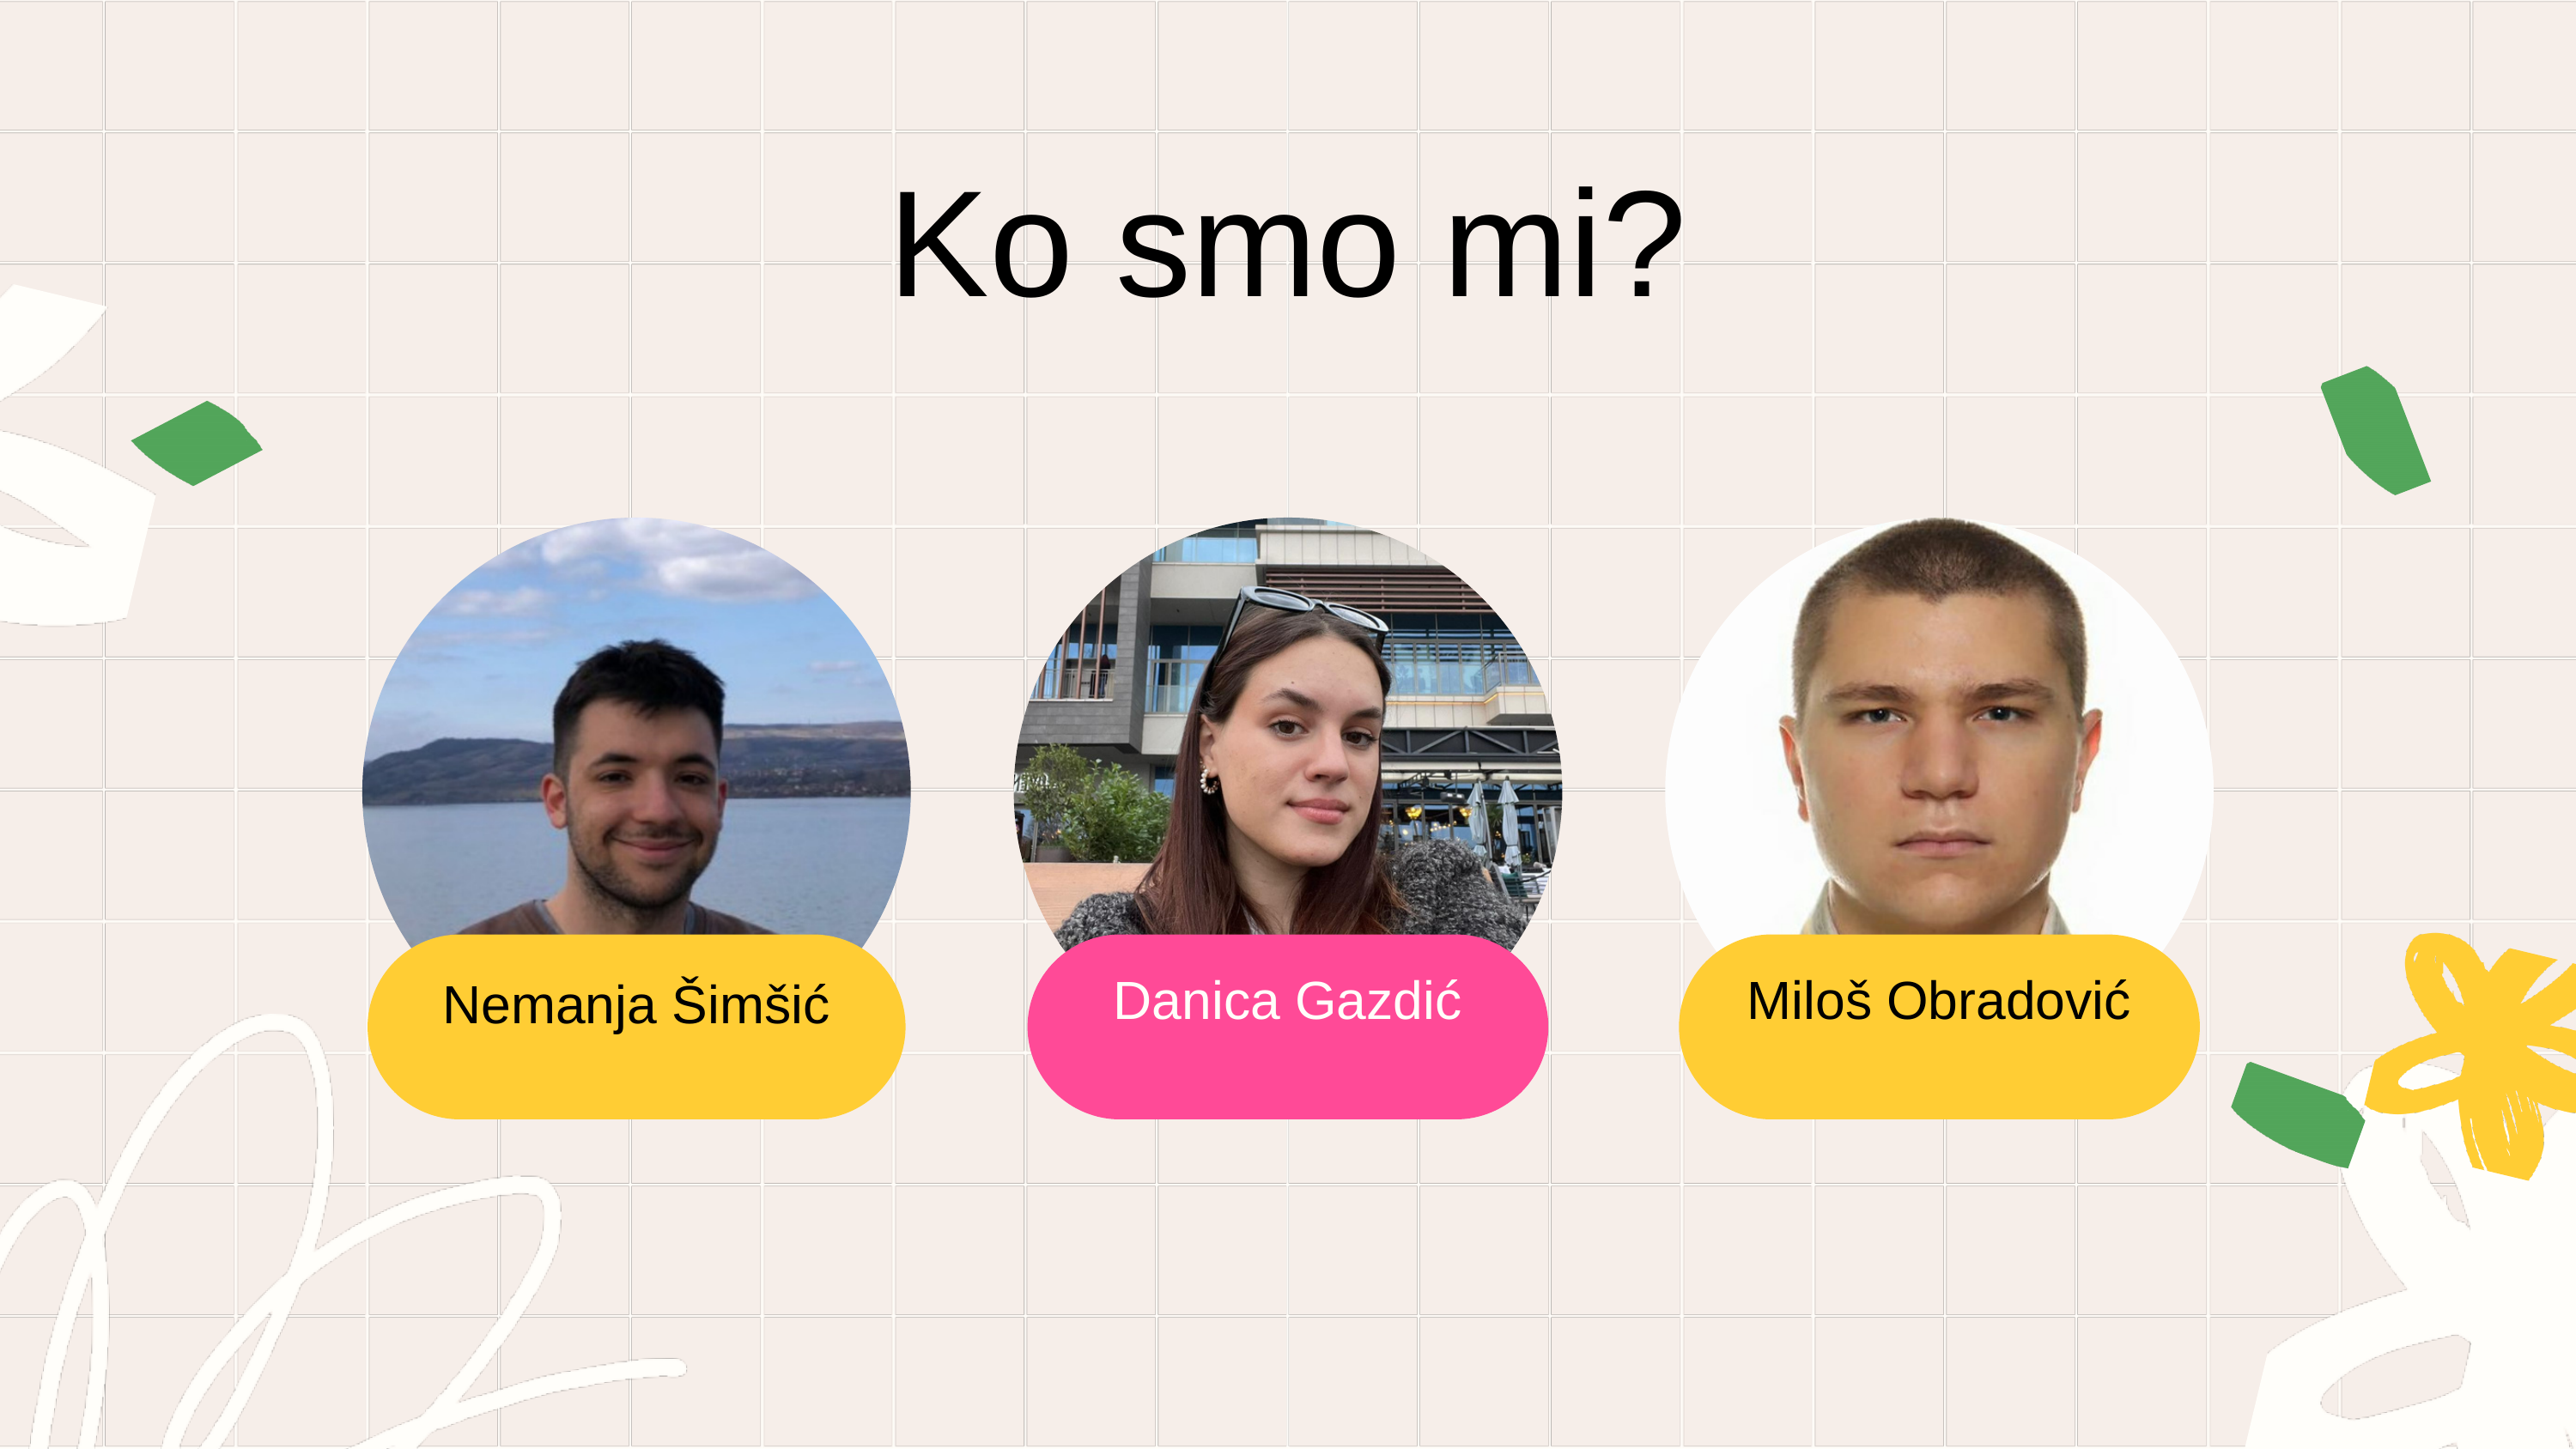

Ko smo mi?

Nemanja Šimšić

Danica Gazdić

Miloš Obradović